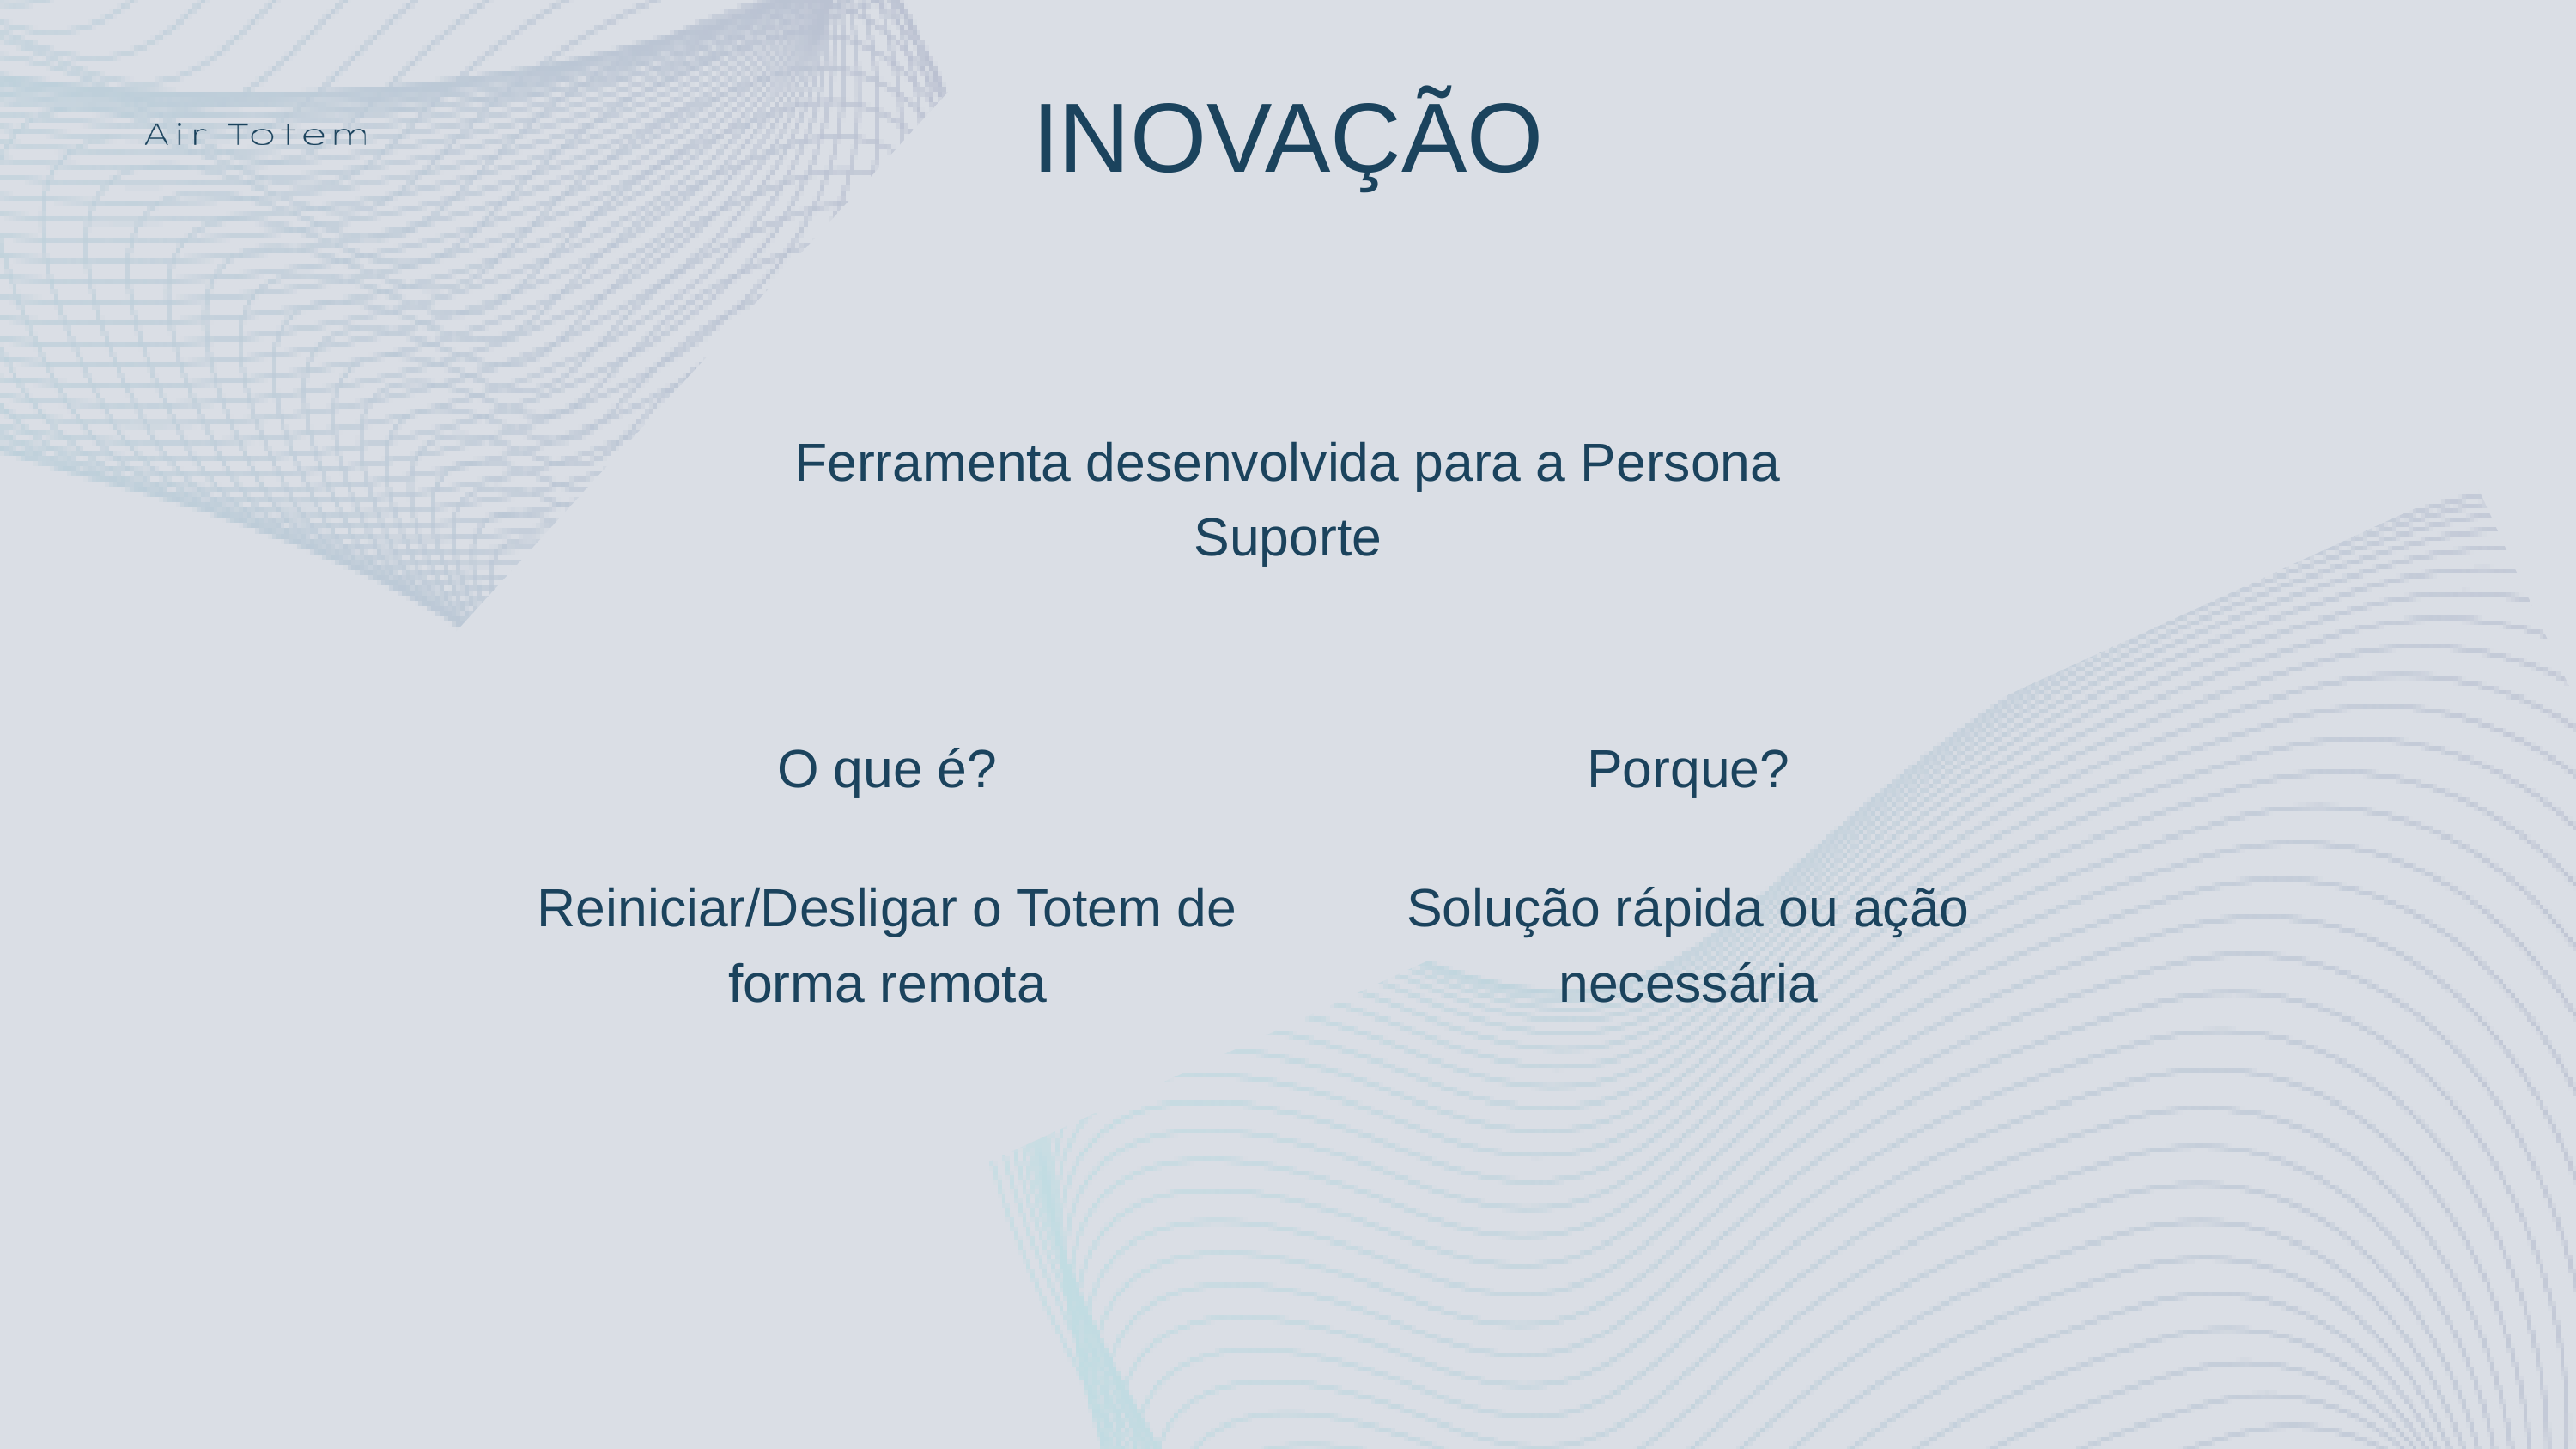

INOVAÇÃO

Ferramenta desenvolvida para a Persona Suporte
O que é?
Porque?

Reiniciar/Desligar o Totem de forma remota
Solução rápida ou ação necessária